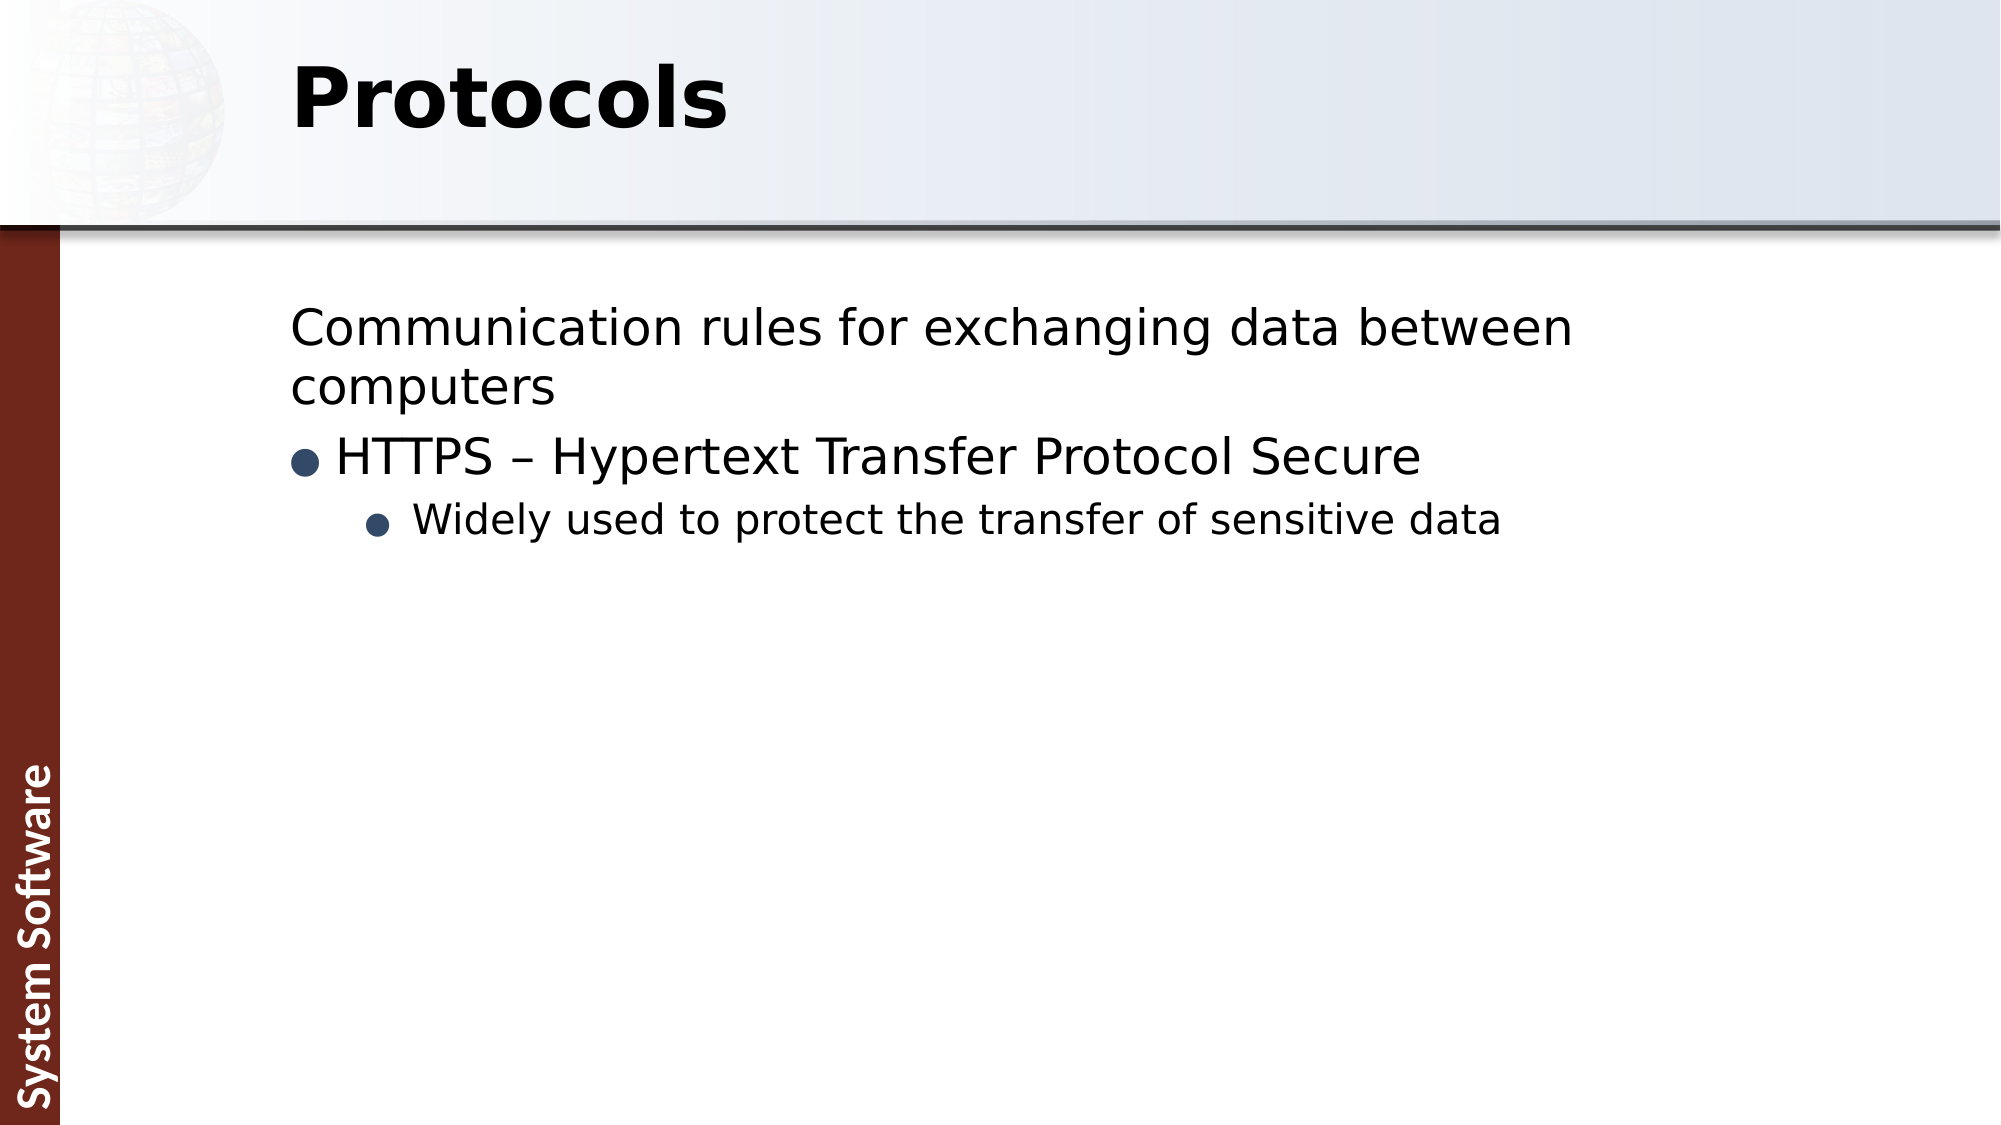

# Protocols
Communication rules for exchanging data between computers
HTTPS – Hypertext Transfer Protocol Secure
Widely used to protect the transfer of sensitive data